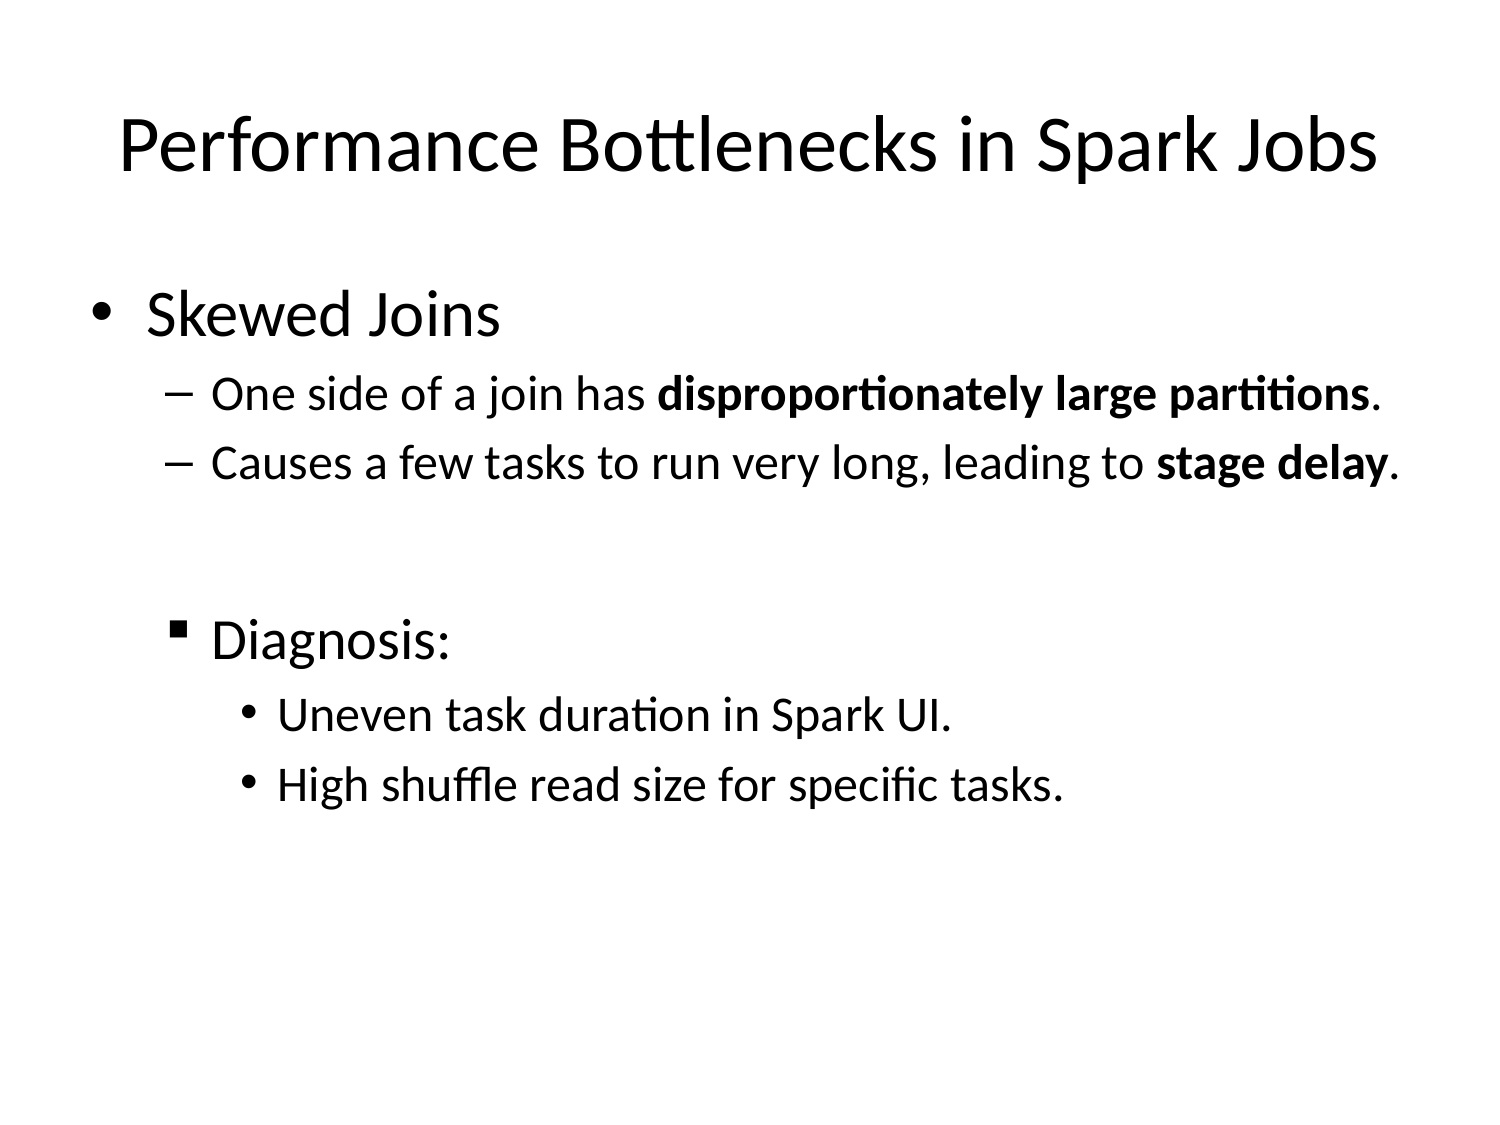

# Performance Bottlenecks in Spark Jobs
Skewed Joins
One side of a join has disproportionately large partitions.
Causes a few tasks to run very long, leading to stage delay.

Diagnosis:
Uneven task duration in Spark UI.
High shuffle read size for specific tasks.